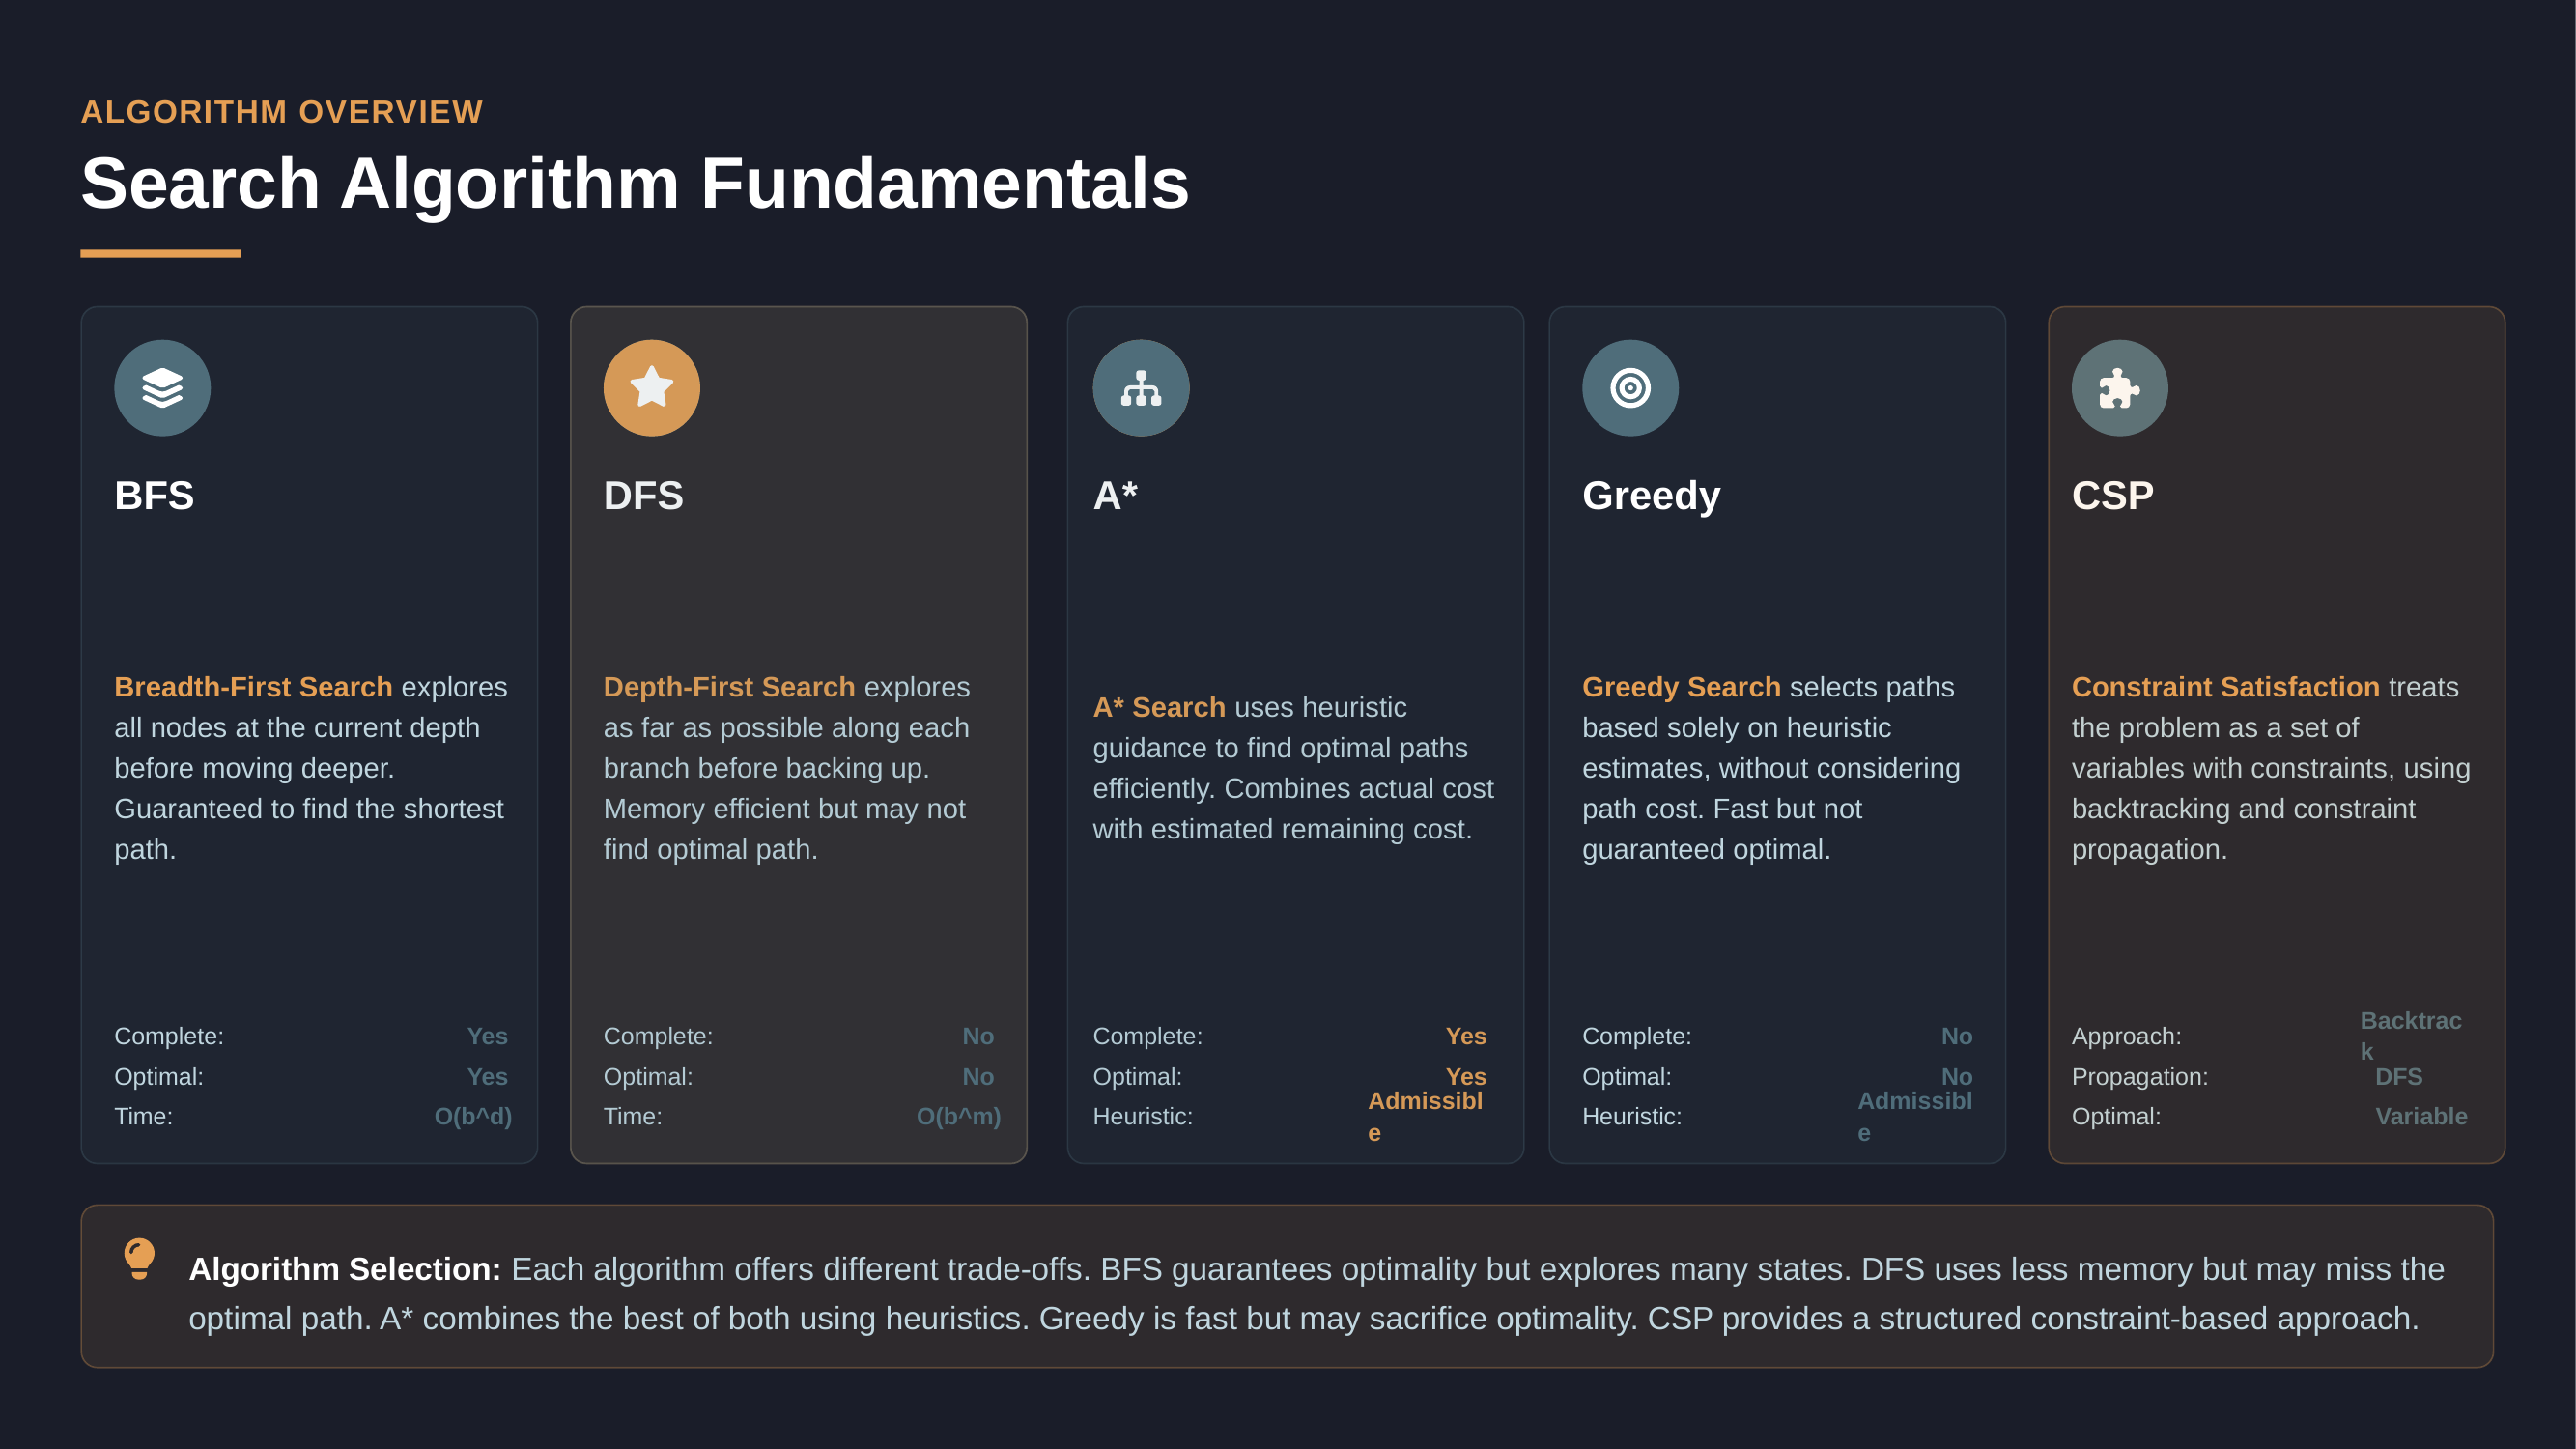

ALGORITHM OVERVIEW
Search Algorithm Fundamentals

BFS
DFS
A*
Greedy
CSP
Breadth-First Search explores all nodes at the current depth before moving deeper. Guaranteed to find the shortest path.
Depth-First Search explores as far as possible along each branch before backing up. Memory efficient but may not find optimal path.
A* Search uses heuristic guidance to find optimal paths efficiently. Combines actual cost with estimated remaining cost.
Greedy Search selects paths based solely on heuristic estimates, without considering path cost. Fast but not guaranteed optimal.
Constraint Satisfaction treats the problem as a set of variables with constraints, using backtracking and constraint propagation.
Complete:
Yes
Complete:
No
Complete:
Yes
Complete:
No
Approach:
Backtrack
Optimal:
Yes
Optimal:
No
Optimal:
Yes
Optimal:
No
Propagation:
DFS
Time:
O(b^d)
Time:
O(b^m)
Heuristic:
Admissible
Heuristic:
Admissible
Optimal:
Variable

Algorithm Selection: Each algorithm offers different trade-offs. BFS guarantees optimality but explores many states. DFS uses less memory but may miss the optimal path. A* combines the best of both using heuristics. Greedy is fast but may sacrifice optimality. CSP provides a structured constraint-based approach.